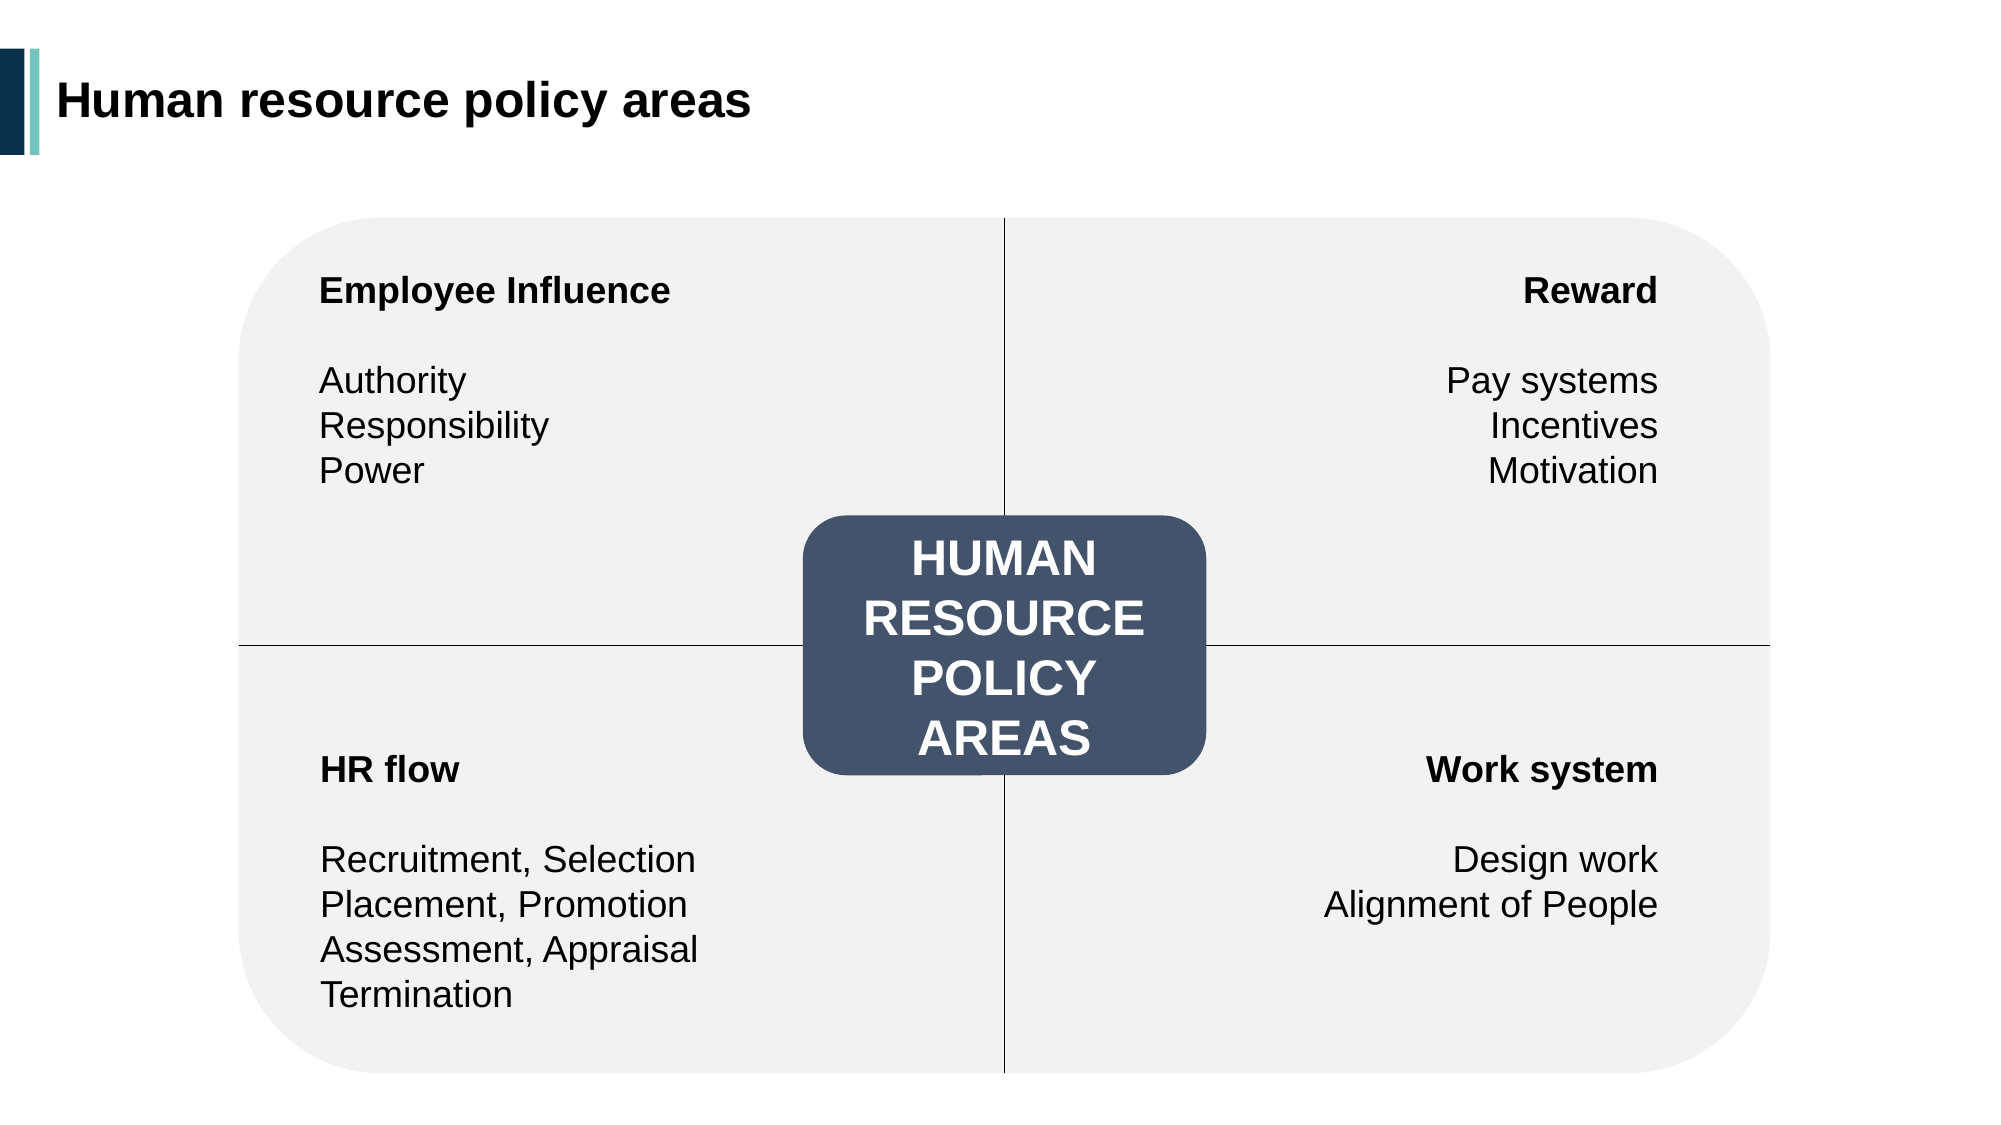

# Human resource policy areas

Employee Influence

Authority
Responsibility
Power
Reward

Pay systems
Incentives
Motivation

HUMAN RESOURCE POLICY AREAS
HR flow

Recruitment, Selection
Placement, Promotion
Assessment, Appraisal
Termination
Work system

Design work
Alignment of People